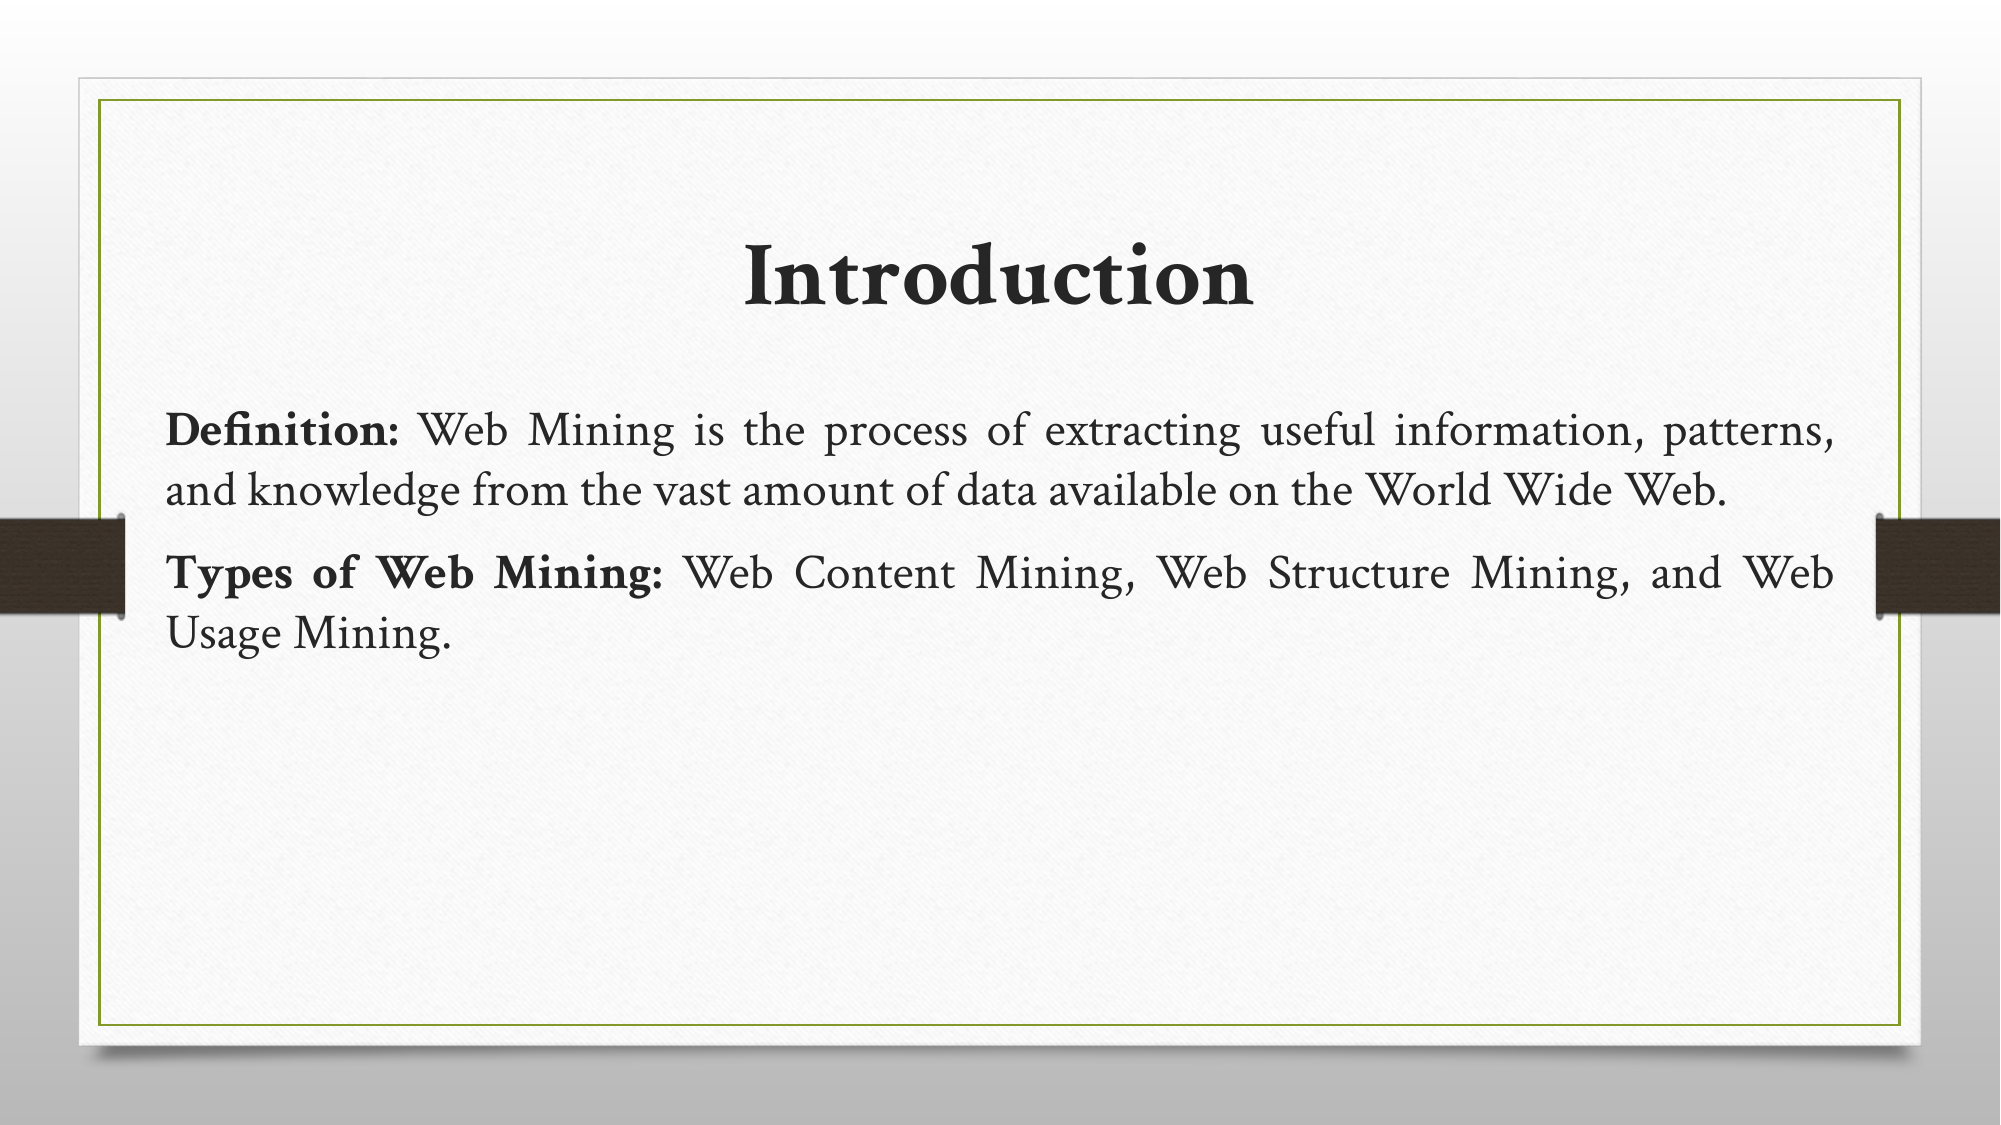

# Introduction
Definition: Web Mining is the process of extracting useful information, patterns, and knowledge from the vast amount of data available on the World Wide Web.
Types of Web Mining: Web Content Mining, Web Structure Mining, and Web Usage Mining.